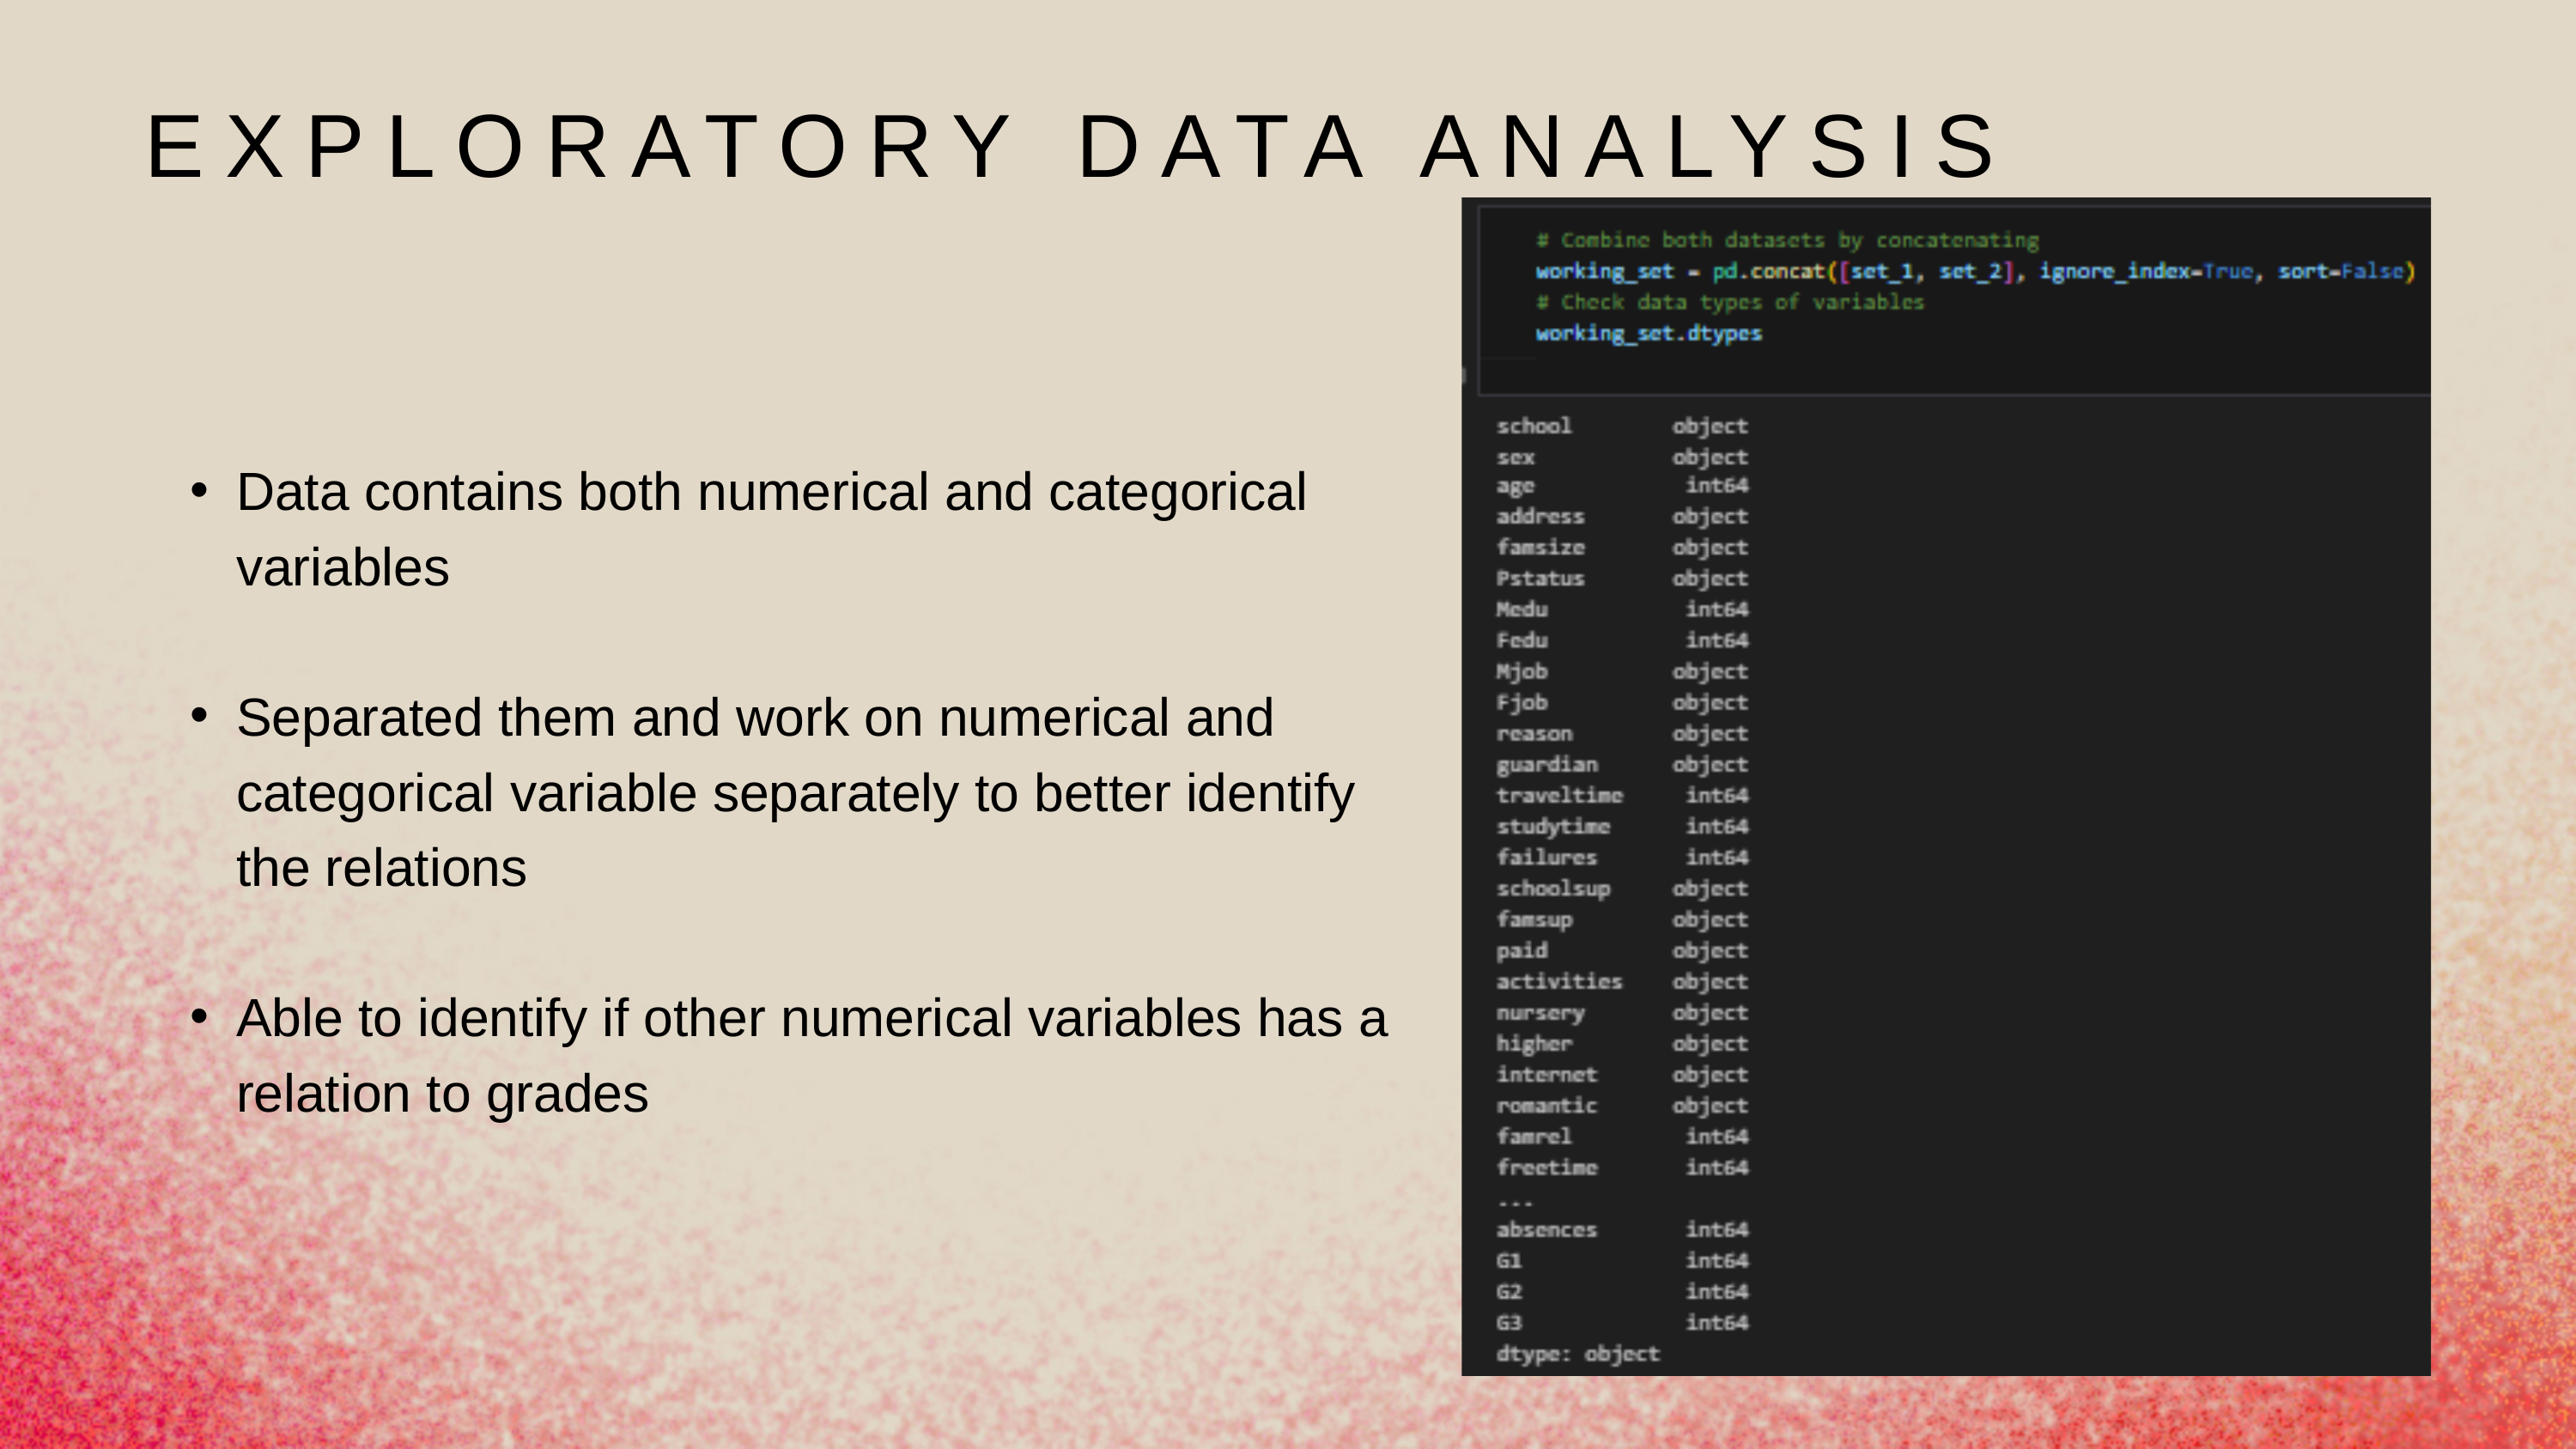

EXPLORATORY DATA ANALYSIS

Data contains both numerical and categorical variables

Separated them and work on numerical and categorical variable separately to better identify the relations

Able to identify if other numerical variables has a relation to grades